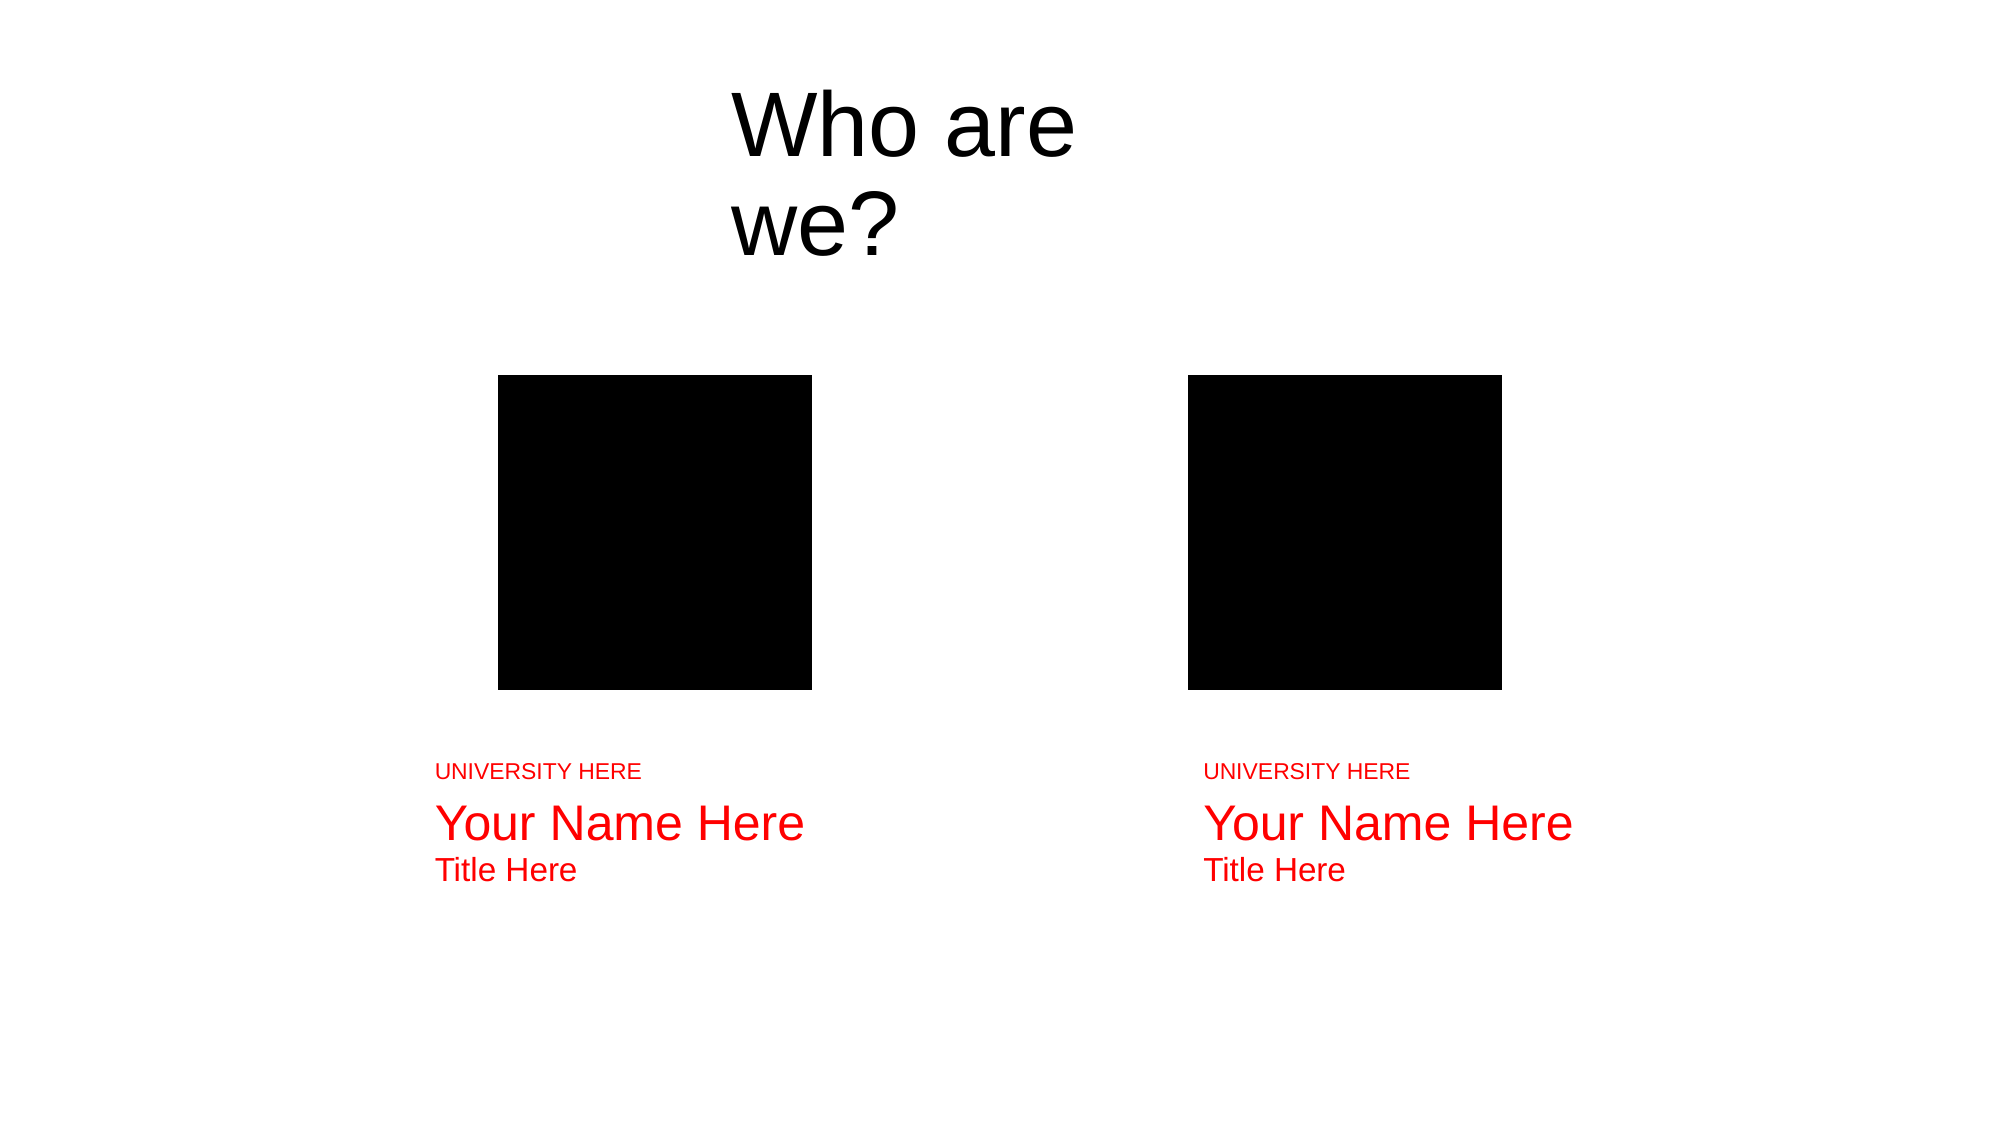

# Who are we?

UNIVERSITY HERE
UNIVERSITY HERE
Your Name Here
Your Name Here
Title Here
Title Here